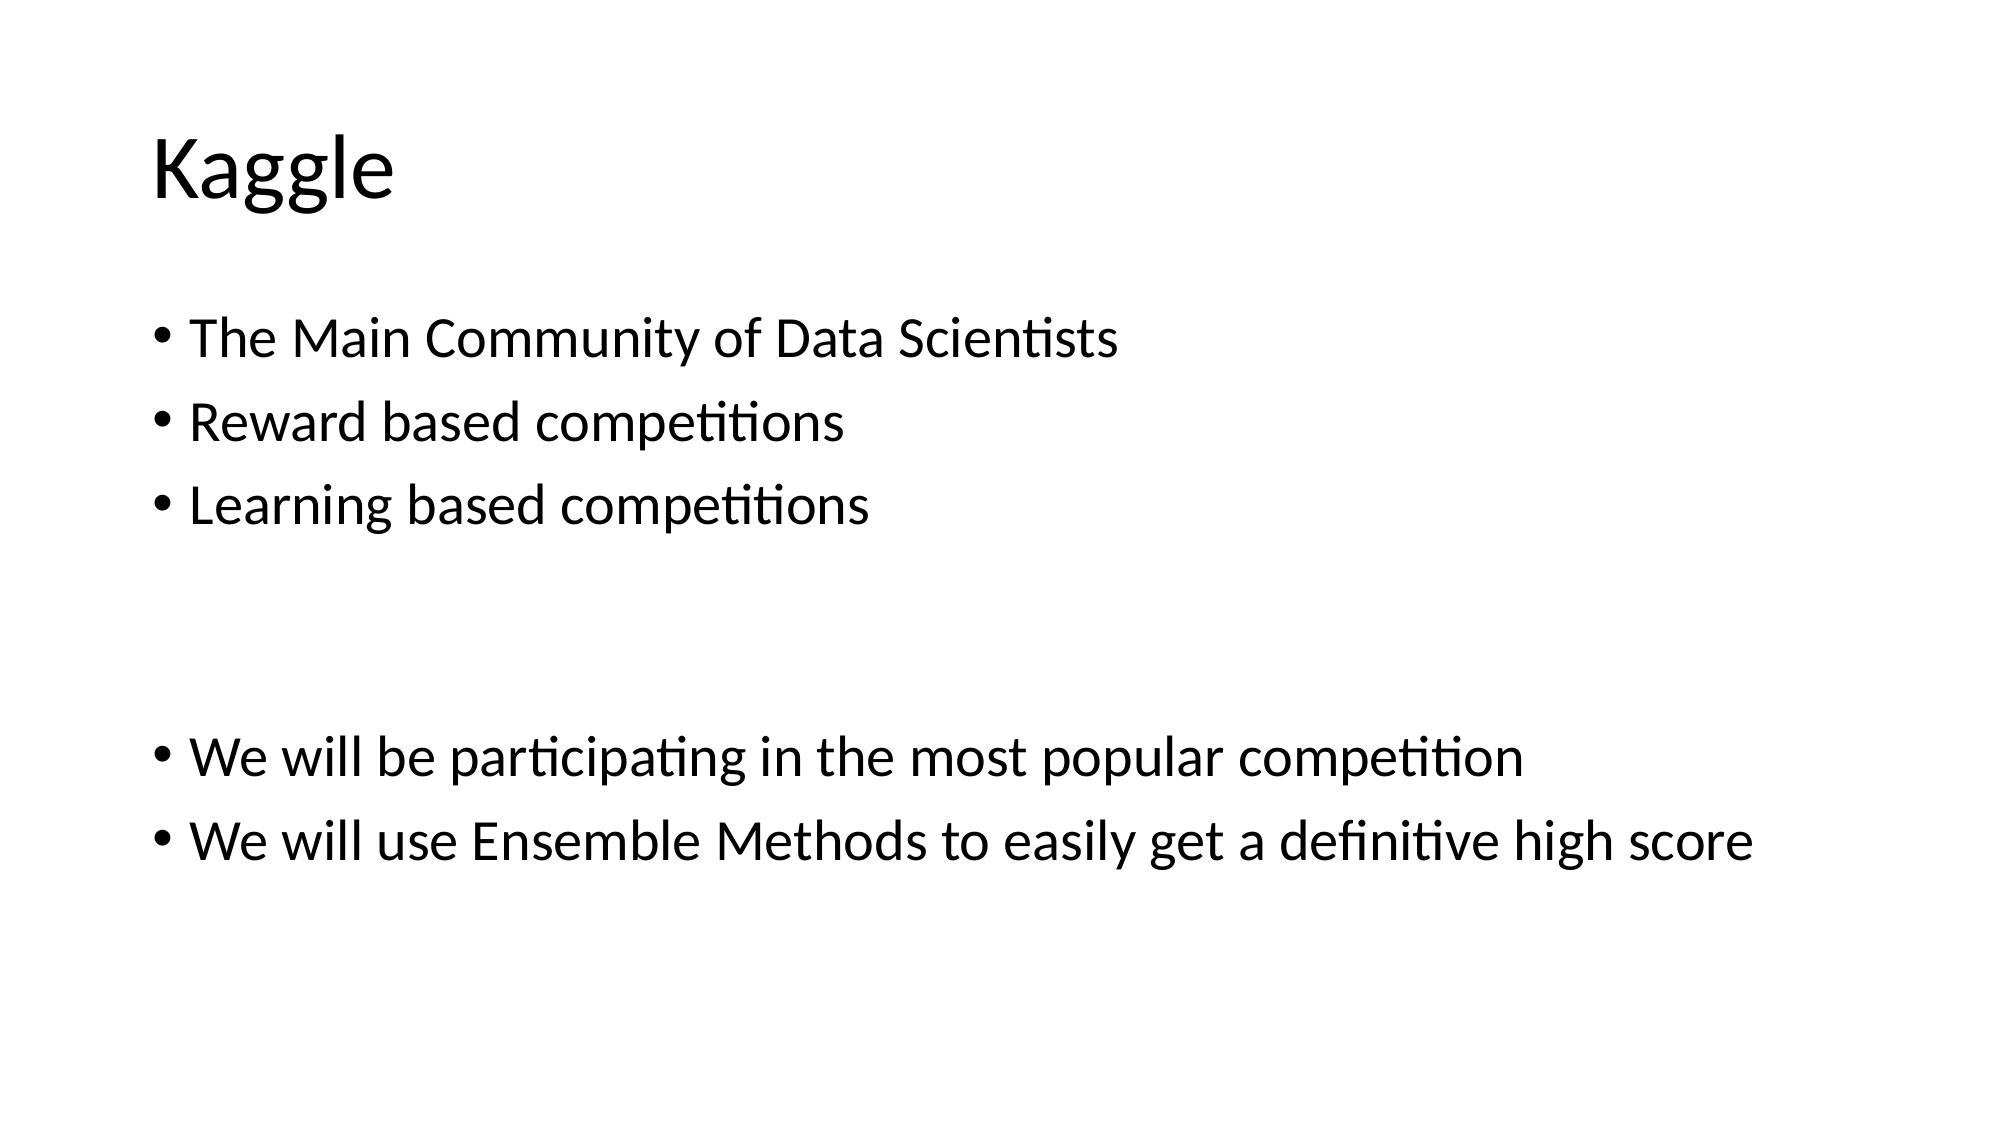

# Kaggle
The Main Community of Data Scientists
Reward based competitions
Learning based competitions

We will be participating in the most popular competition
We will use Ensemble Methods to easily get a definitive high score